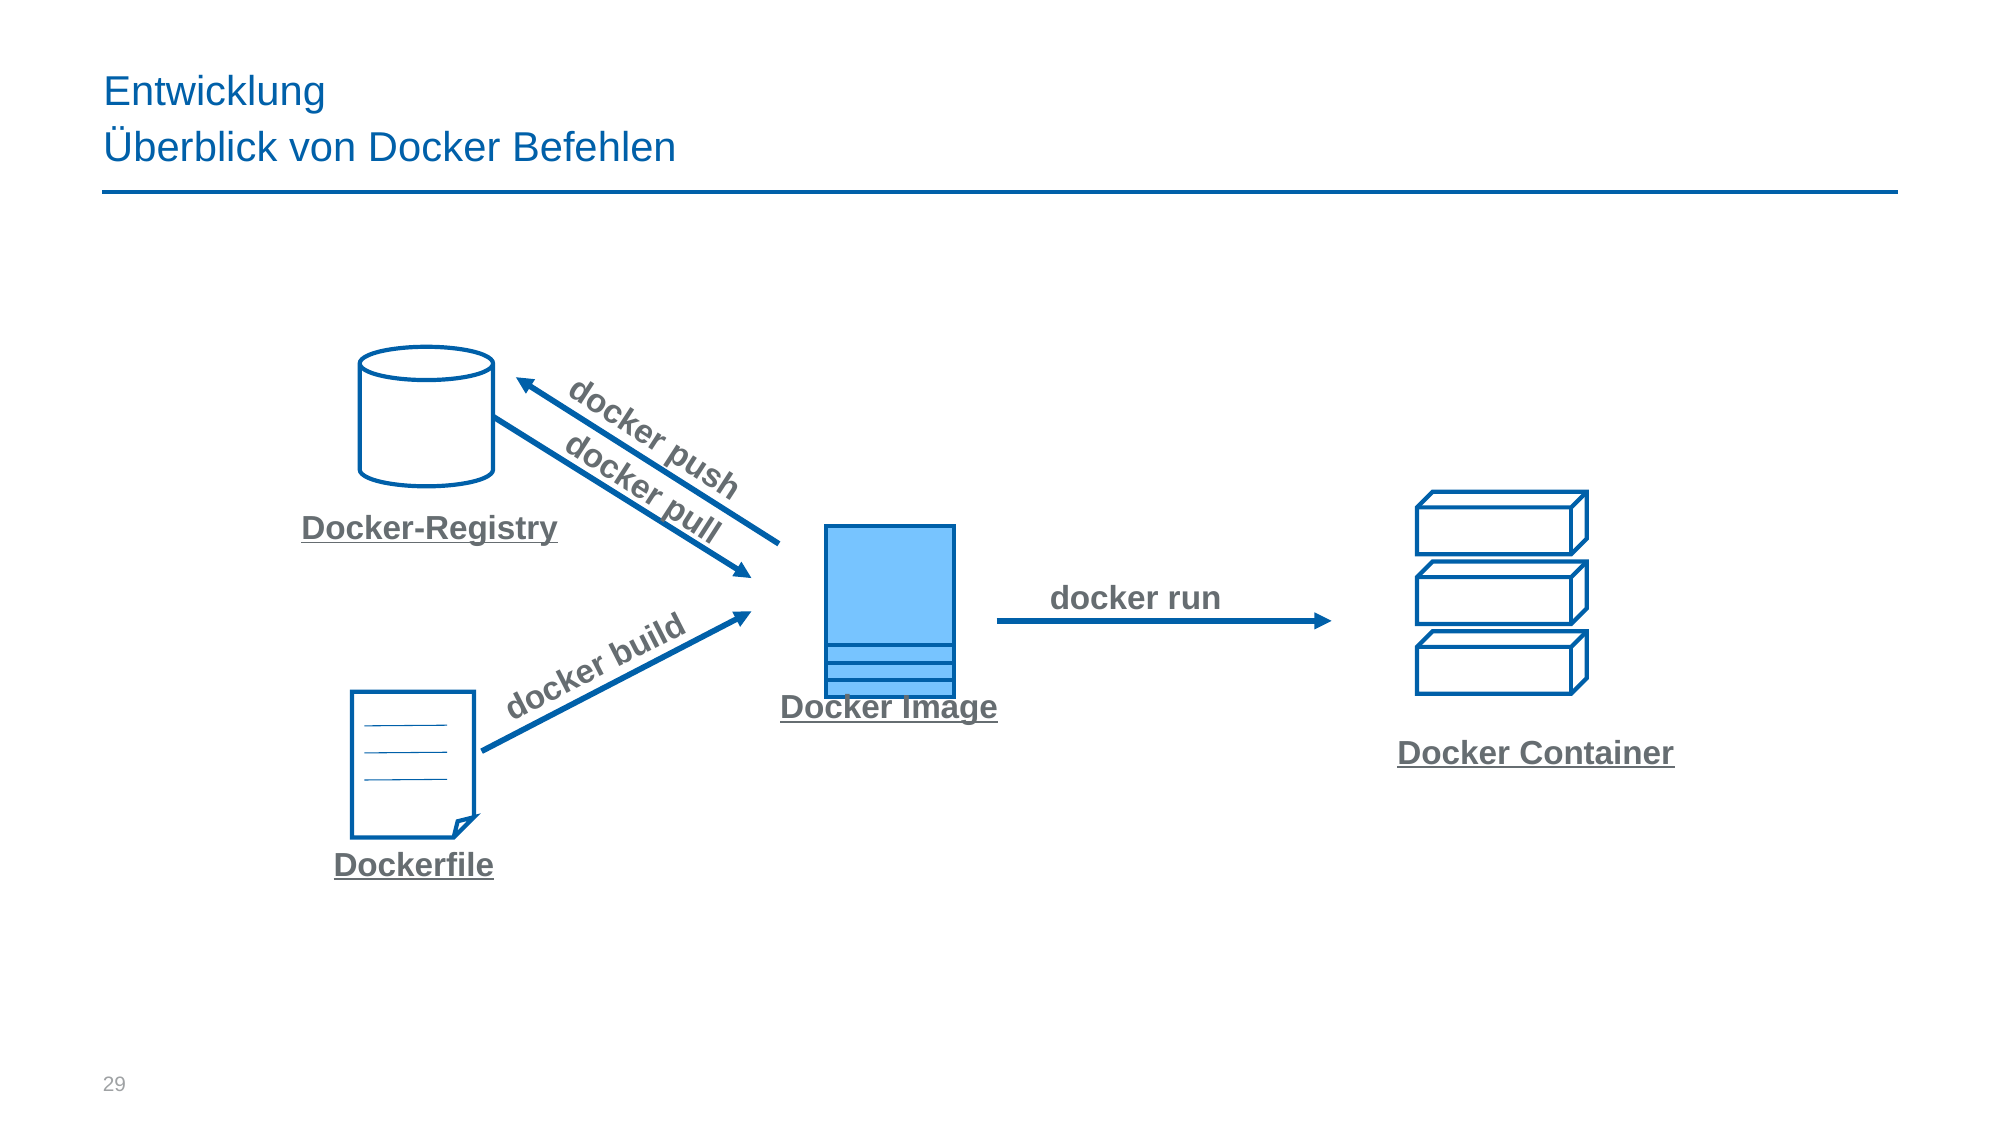

# Entwicklung
Überblick von Docker Befehlen

docker push
docker pull

Docker-Registry

docker run

docker build
Docker Image

Docker Container
Dockerfile
29